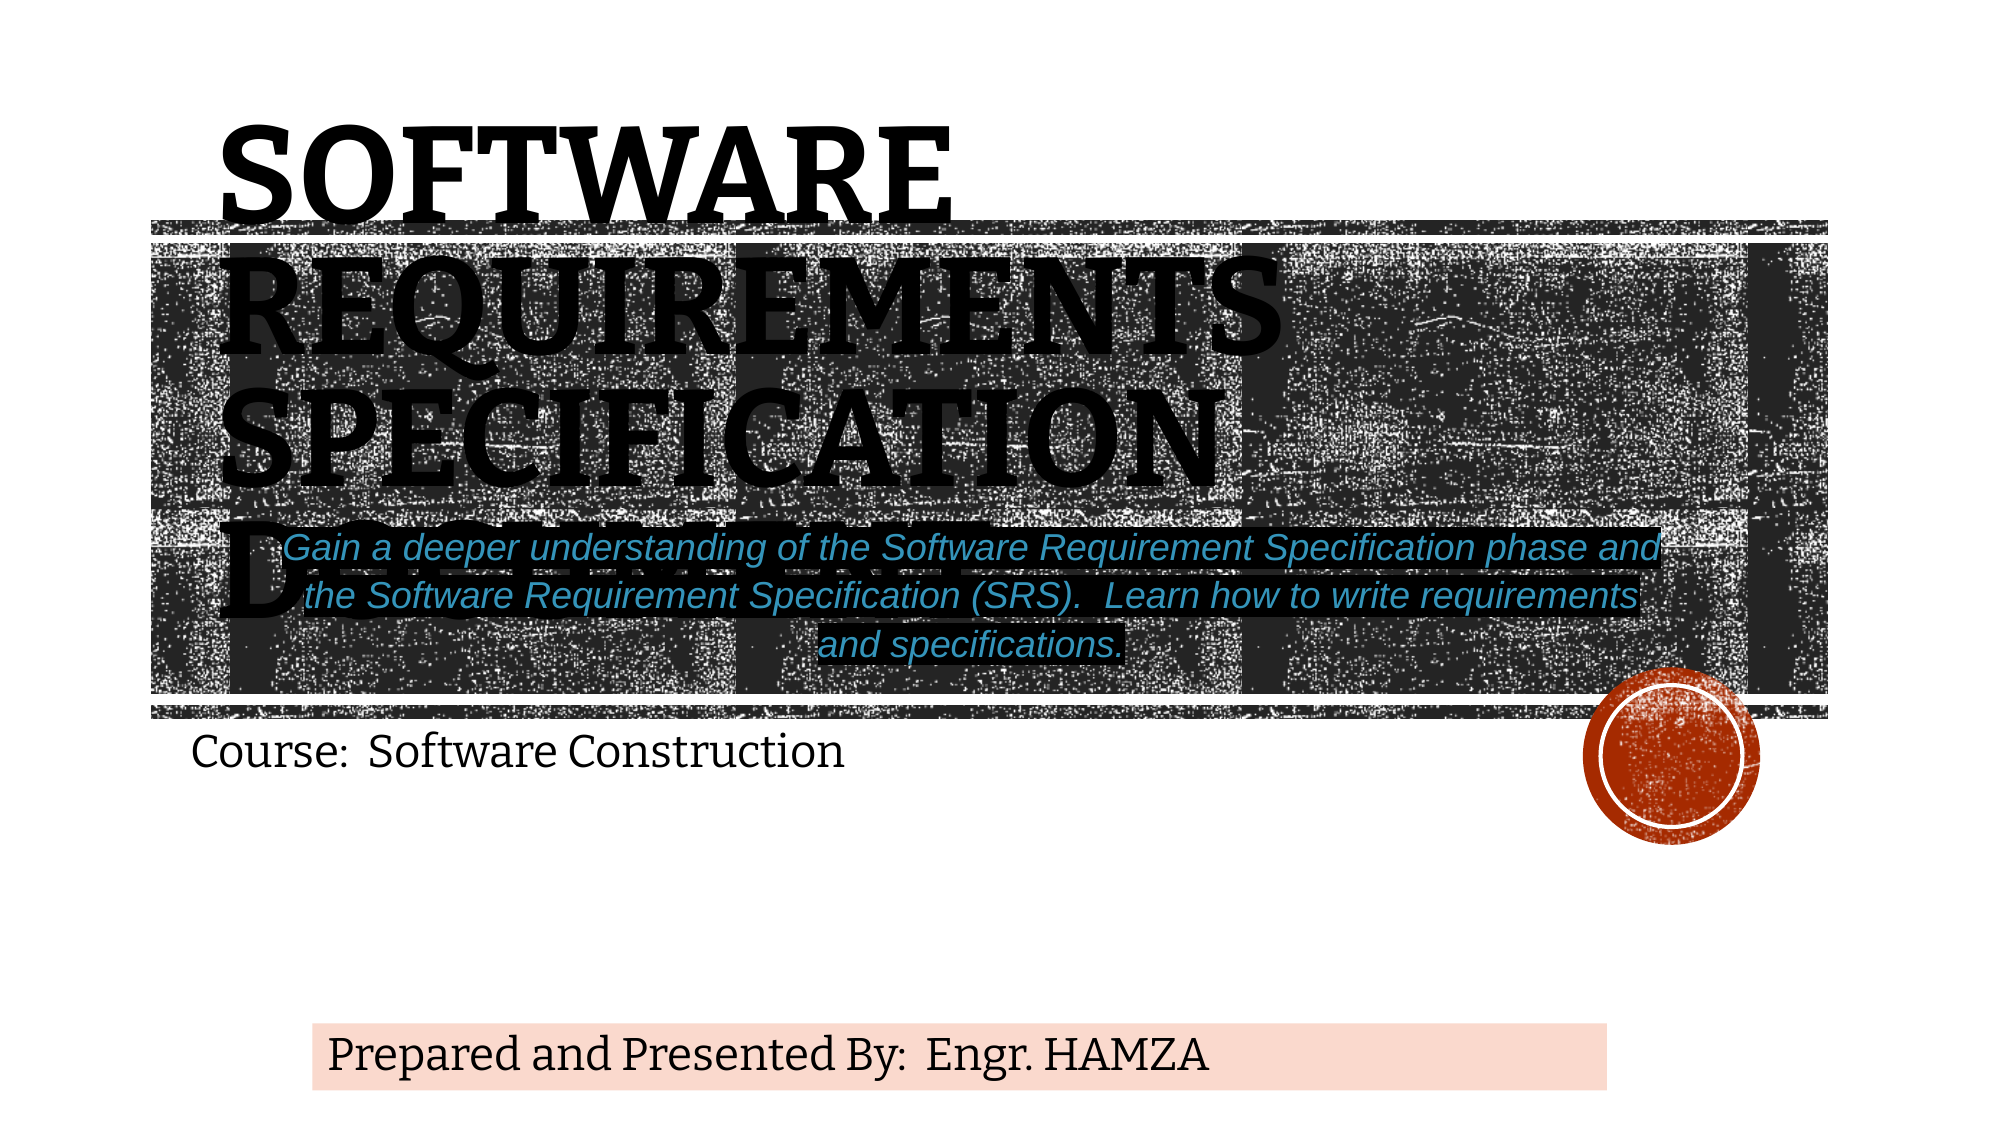

# Software Requirements Specification Document
Gain a deeper understanding of the Software Requirement Specification phase and the Software Requirement Specification (SRS).  Learn how to write requirements and specifications.
Course:  Software Construction
Prepared and Presented By:  Engr. HAMZA